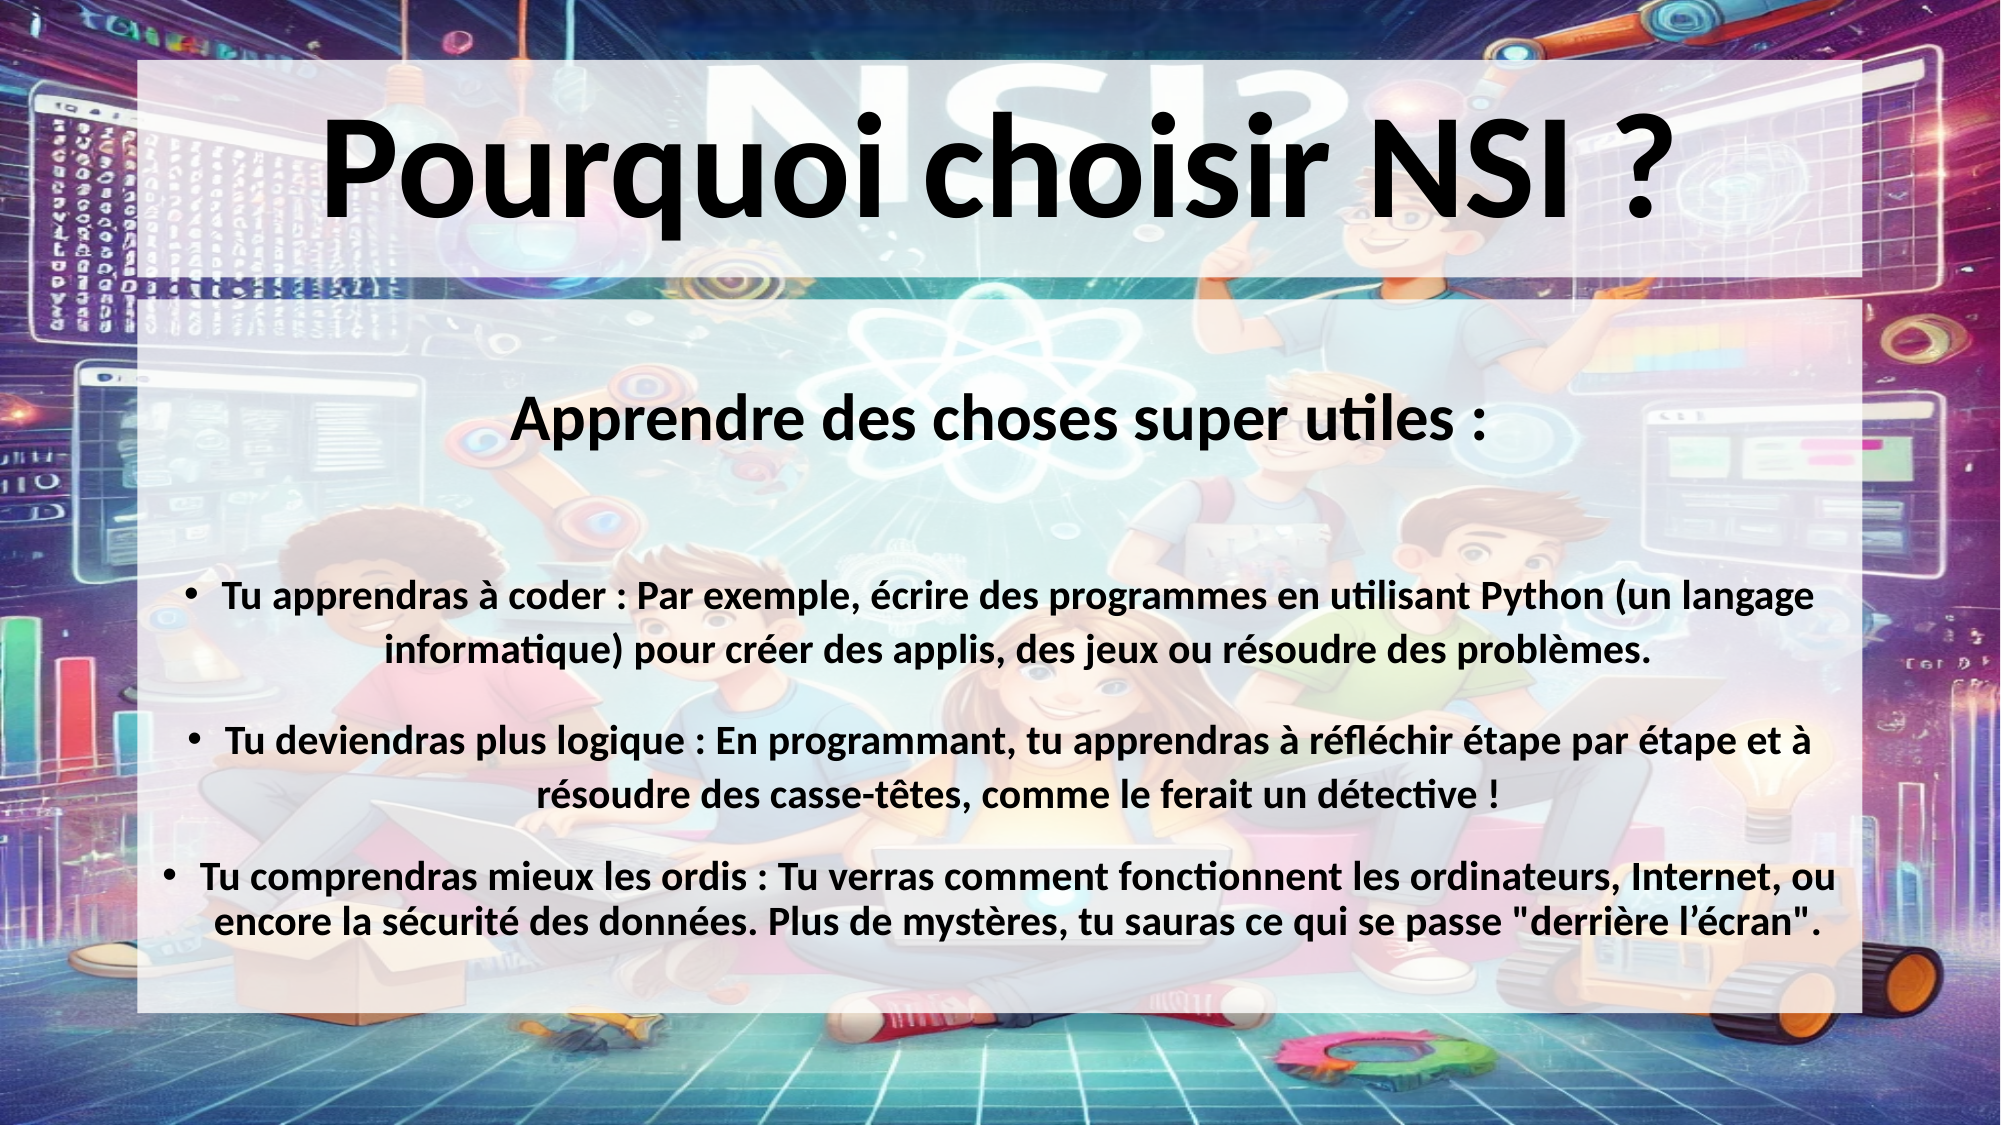

# Pourquoi choisir NSI ?
Apprendre des choses super utiles :

Tu apprendras à coder : Par exemple, écrire des programmes en utilisant Python (un langage informatique) pour créer des applis, des jeux ou résoudre des problèmes.
Tu deviendras plus logique : En programmant, tu apprendras à réfléchir étape par étape et à résoudre des casse-têtes, comme le ferait un détective !
Tu comprendras mieux les ordis : Tu verras comment fonctionnent les ordinateurs, Internet, ou encore la sécurité des données. Plus de mystères, tu sauras ce qui se passe "derrière l’écran".